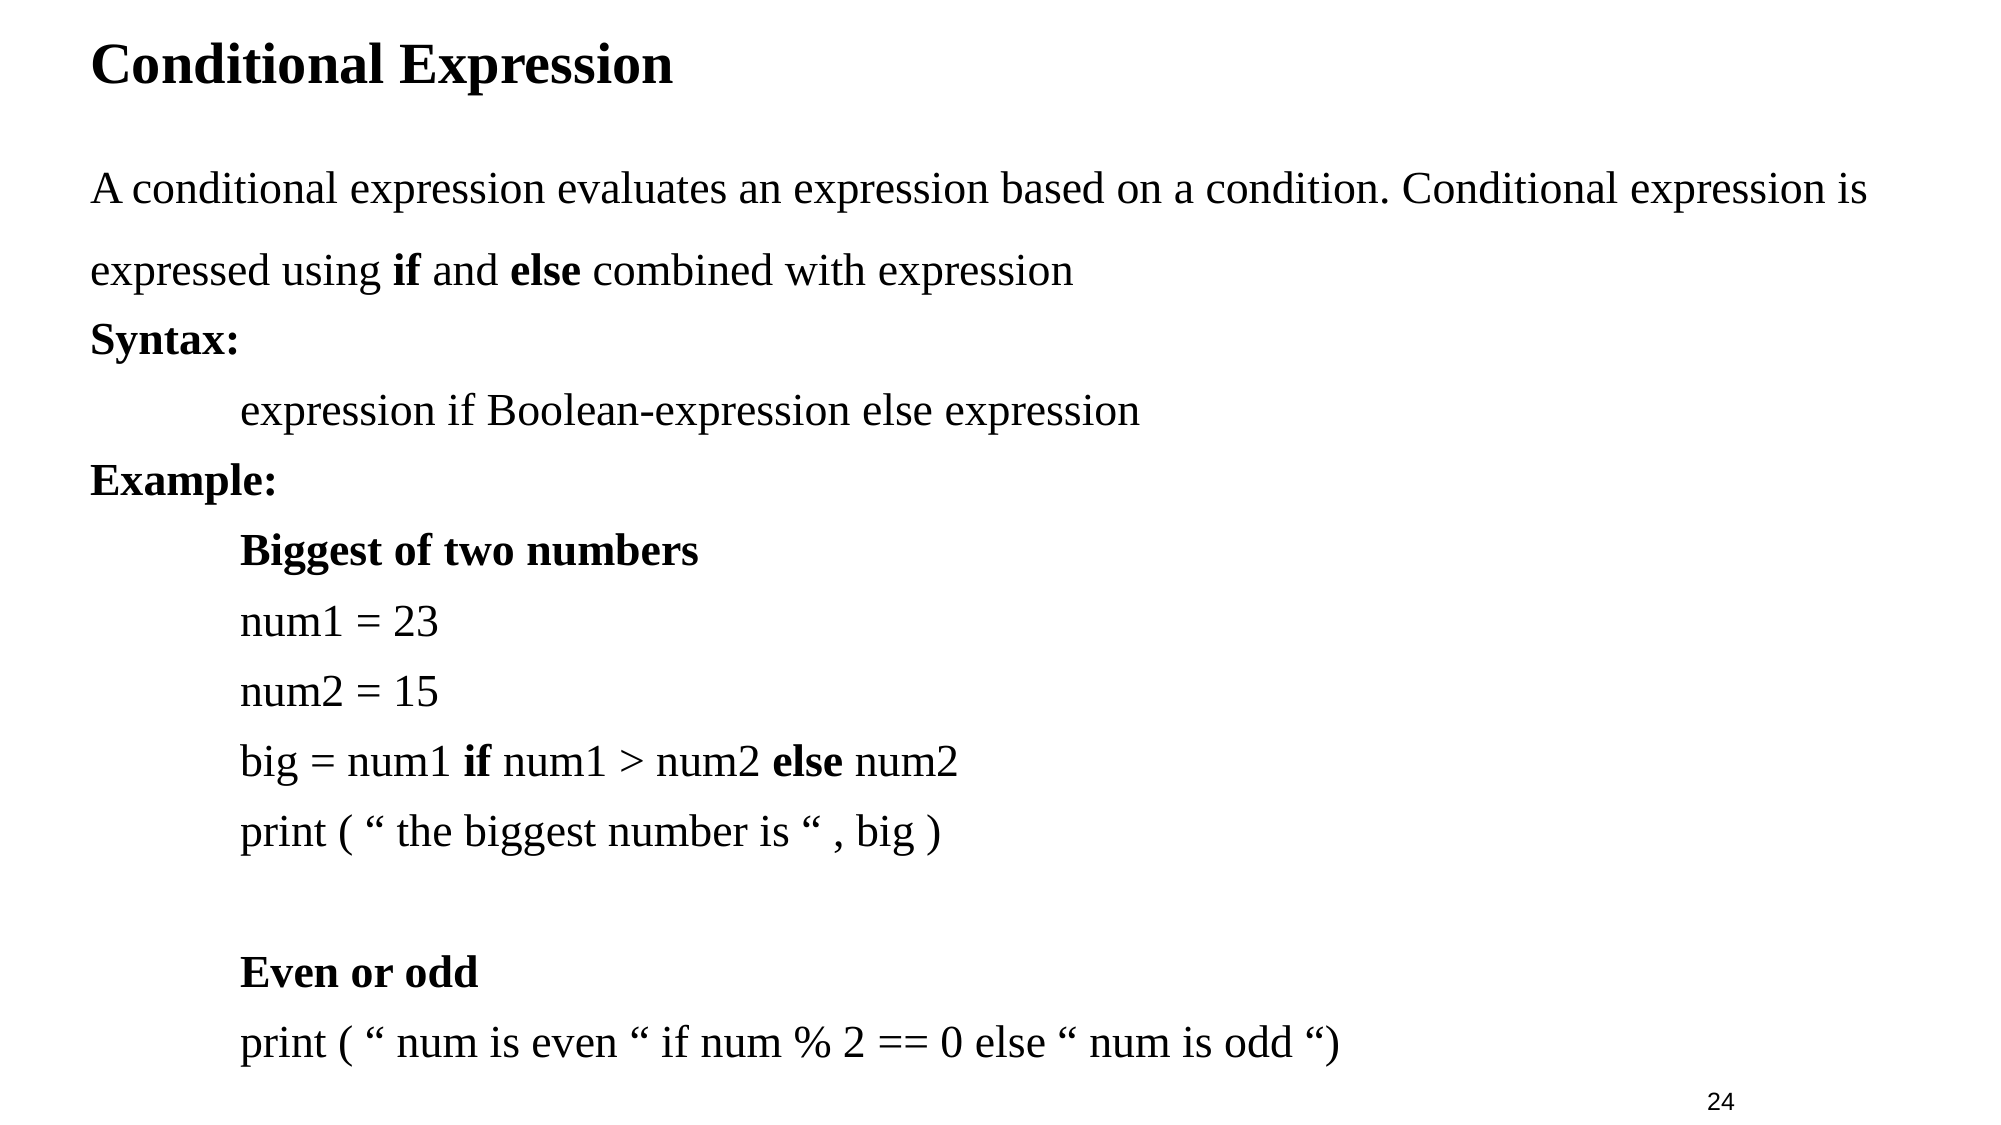

# Conditional Expression
A conditional expression evaluates an expression based on a condition. Conditional expression is expressed using if and else combined with expression
Syntax:
	expression if Boolean-expression else expression
Example:
	Biggest of two numbers
	num1 = 23
	num2 = 15
	big = num1 if num1 > num2 else num2
	print ( “ the biggest number is “ , big )

	Even or odd
	print ( “ num is even “ if num % 2 == 0 else “ num is odd “)
24